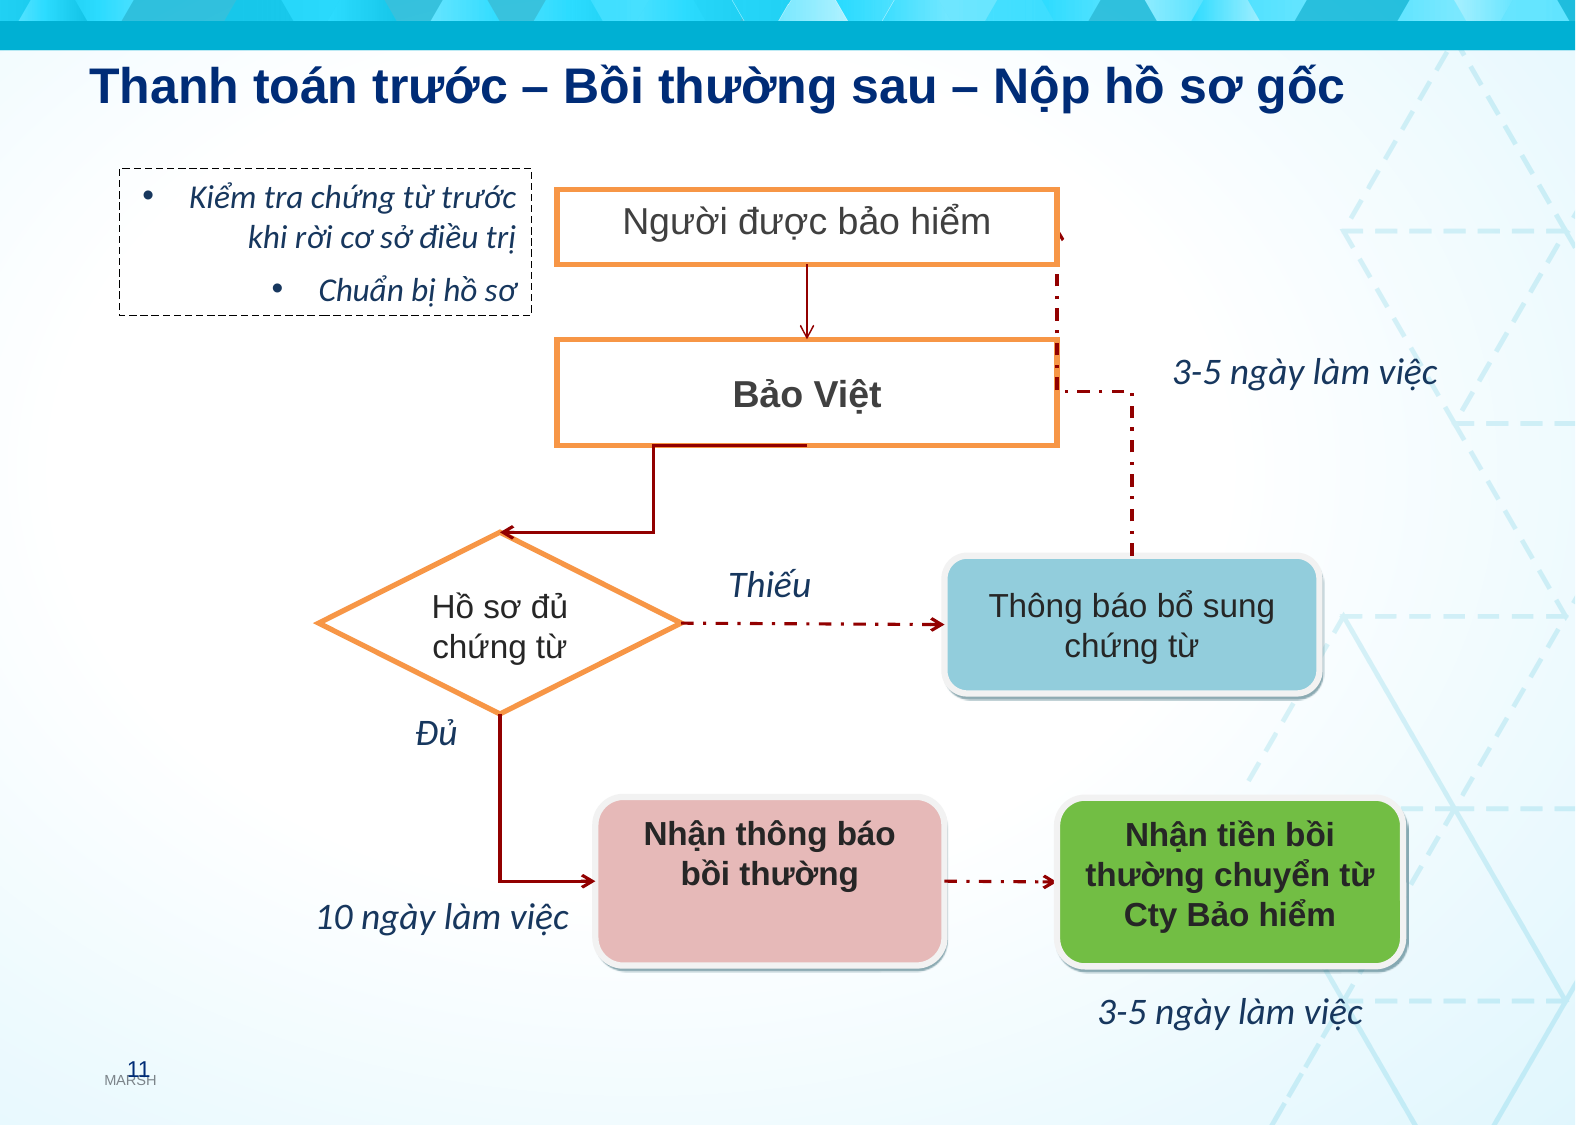

Thanh toán trước – Bồi thường sau – Nộp hồ sơ gốc
Kiểm tra chứng từ trước khi rời cơ sở điều trị
Chuẩn bị hồ sơ
3-5 ngày làm việc
Thiếu
Đủ
10 ngày làm việc
Người được bảo hiểm

Bảo Việt
Hồ sơ đủ chứng từ
Thông báo bổ sung chứng từ
Nhận thông báo bồi thường
Nhận tiền bồi thường chuyển từ Cty Bảo hiểm

3-5 ngày làm việc
11